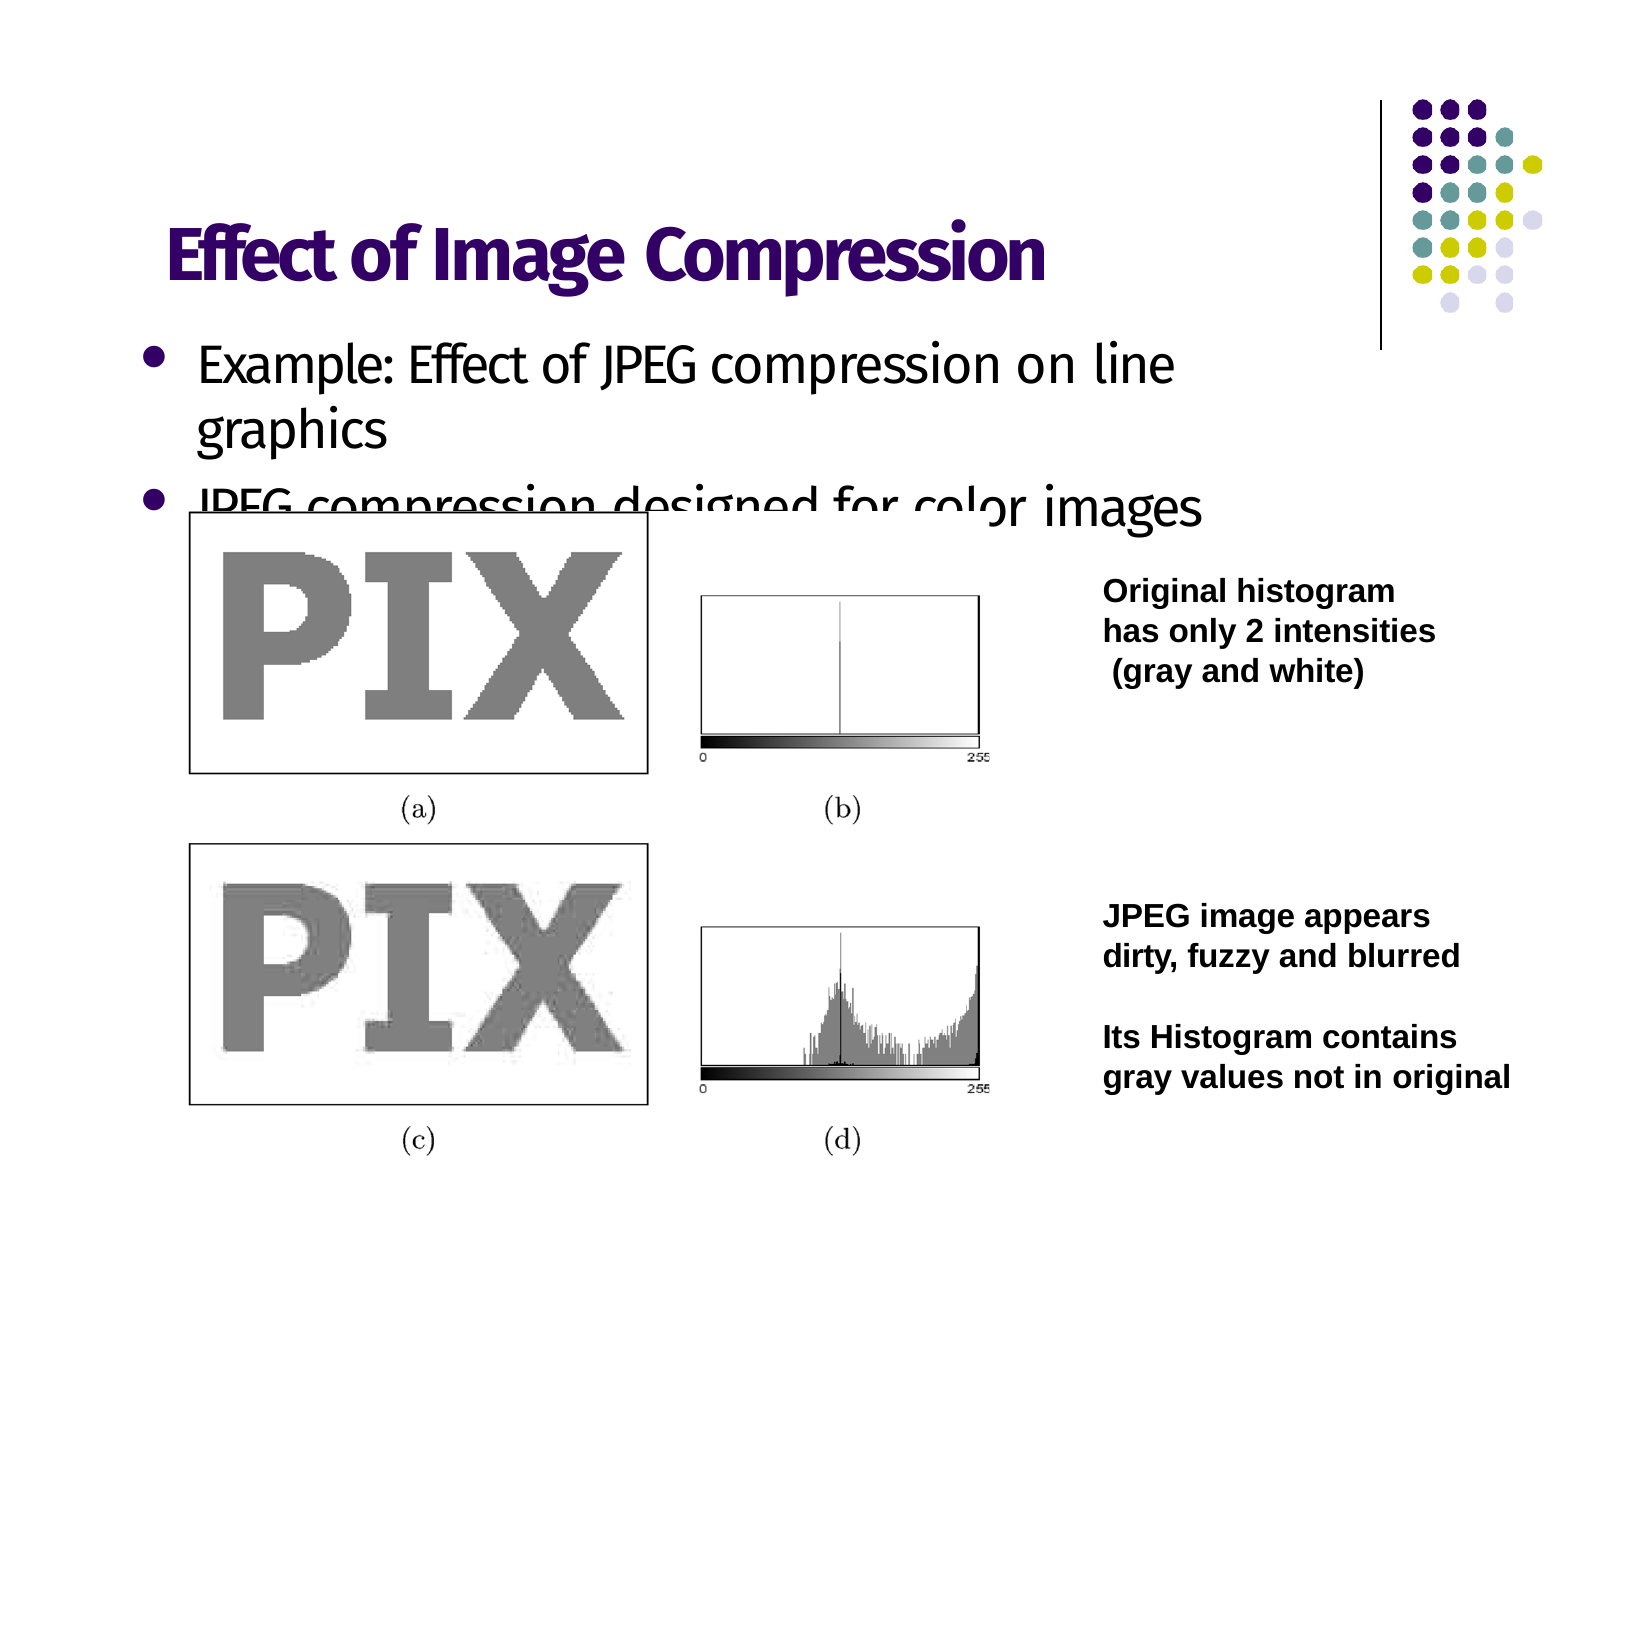

# Effect of Image Compression
Example: Effect of JPEG compression on line graphics
JPEG compression designed for color images

Original histogram  has only 2 intensities  (gray and white)
JPEG image appears  dirty, fuzzy and blurred

Its Histogram contains  gray values not in original